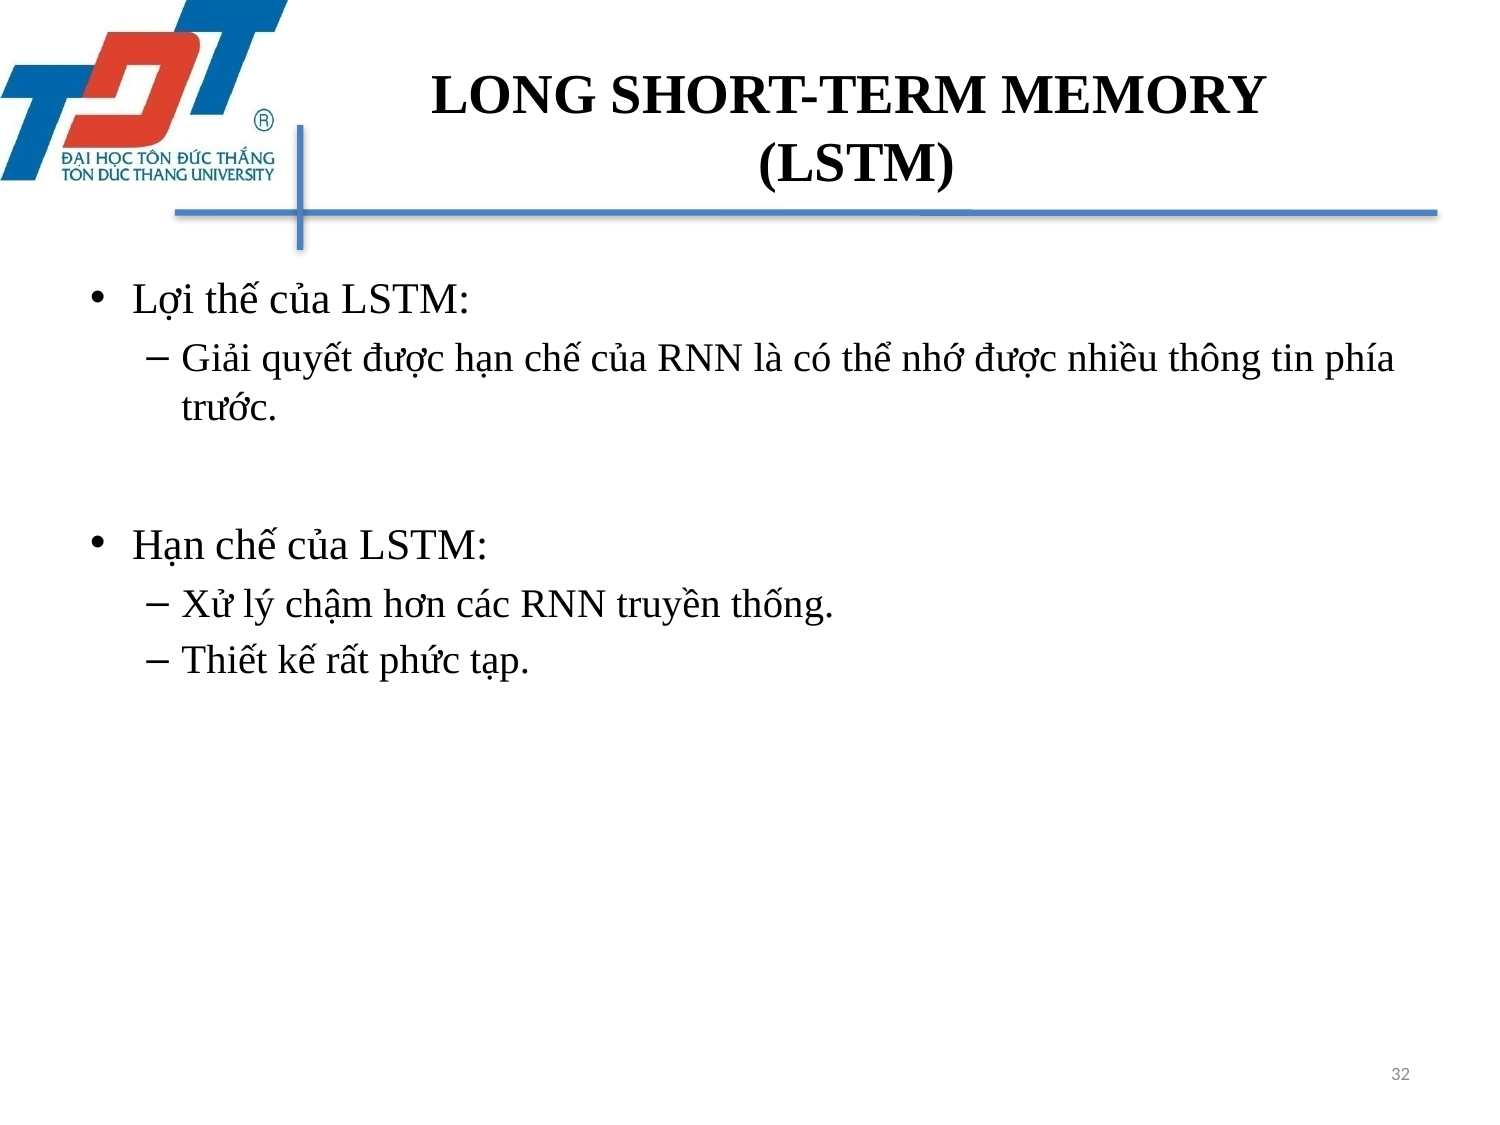

# LONG SHORT-TERM MEMORY (LSTM)
Lợi thế của LSTM:
Giải quyết được hạn chế của RNN là có thể nhớ được nhiều thông tin phía trước.

Hạn chế của LSTM:
Xử lý chậm hơn các RNN truyền thống.
Thiết kế rất phức tạp.
32